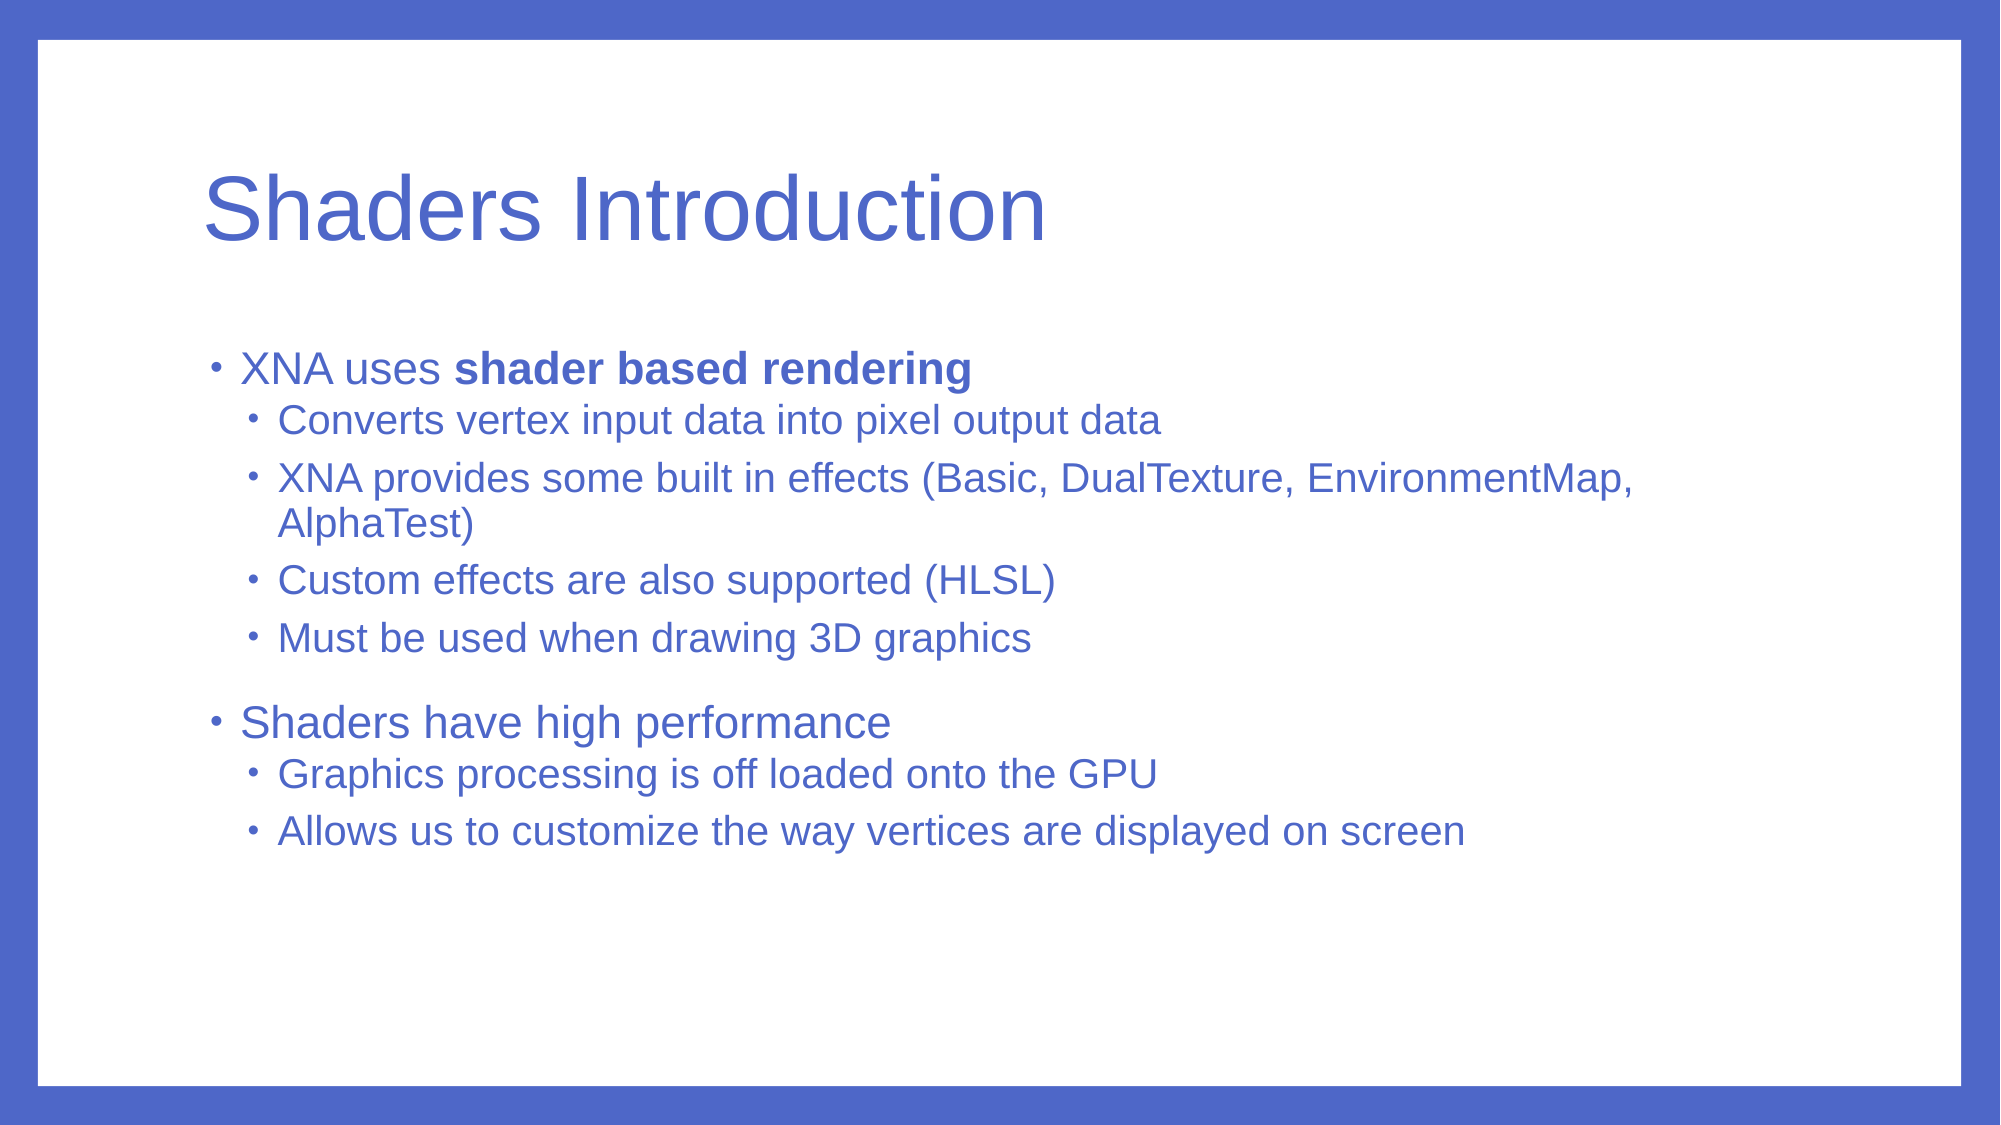

# Shaders Introduction
XNA uses shader based rendering
Converts vertex input data into pixel output data
XNA provides some built in effects (Basic, DualTexture, EnvironmentMap, AlphaTest)
Custom effects are also supported (HLSL)
Must be used when drawing 3D graphics
Shaders have high performance
Graphics processing is off loaded onto the GPU
Allows us to customize the way vertices are displayed on screen